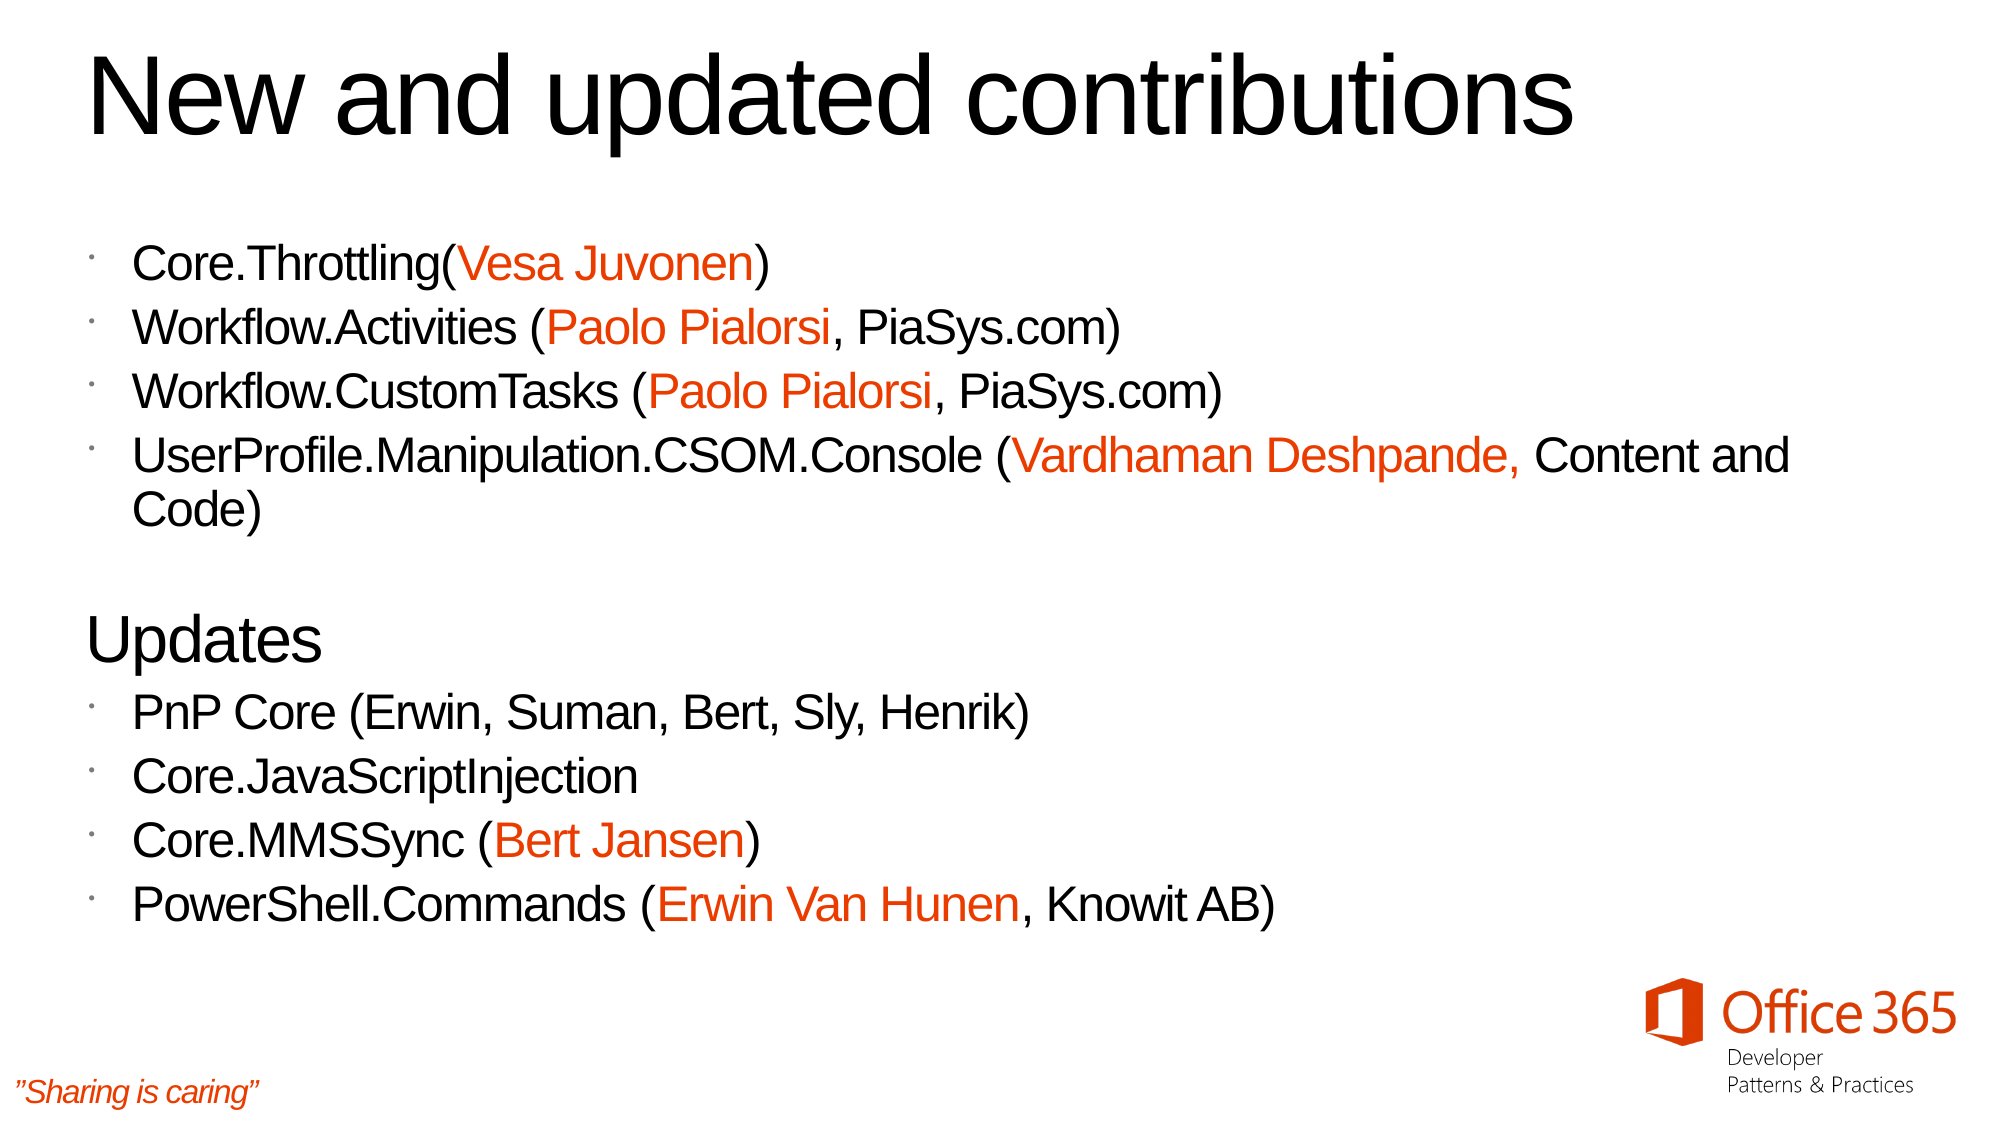

# New and updated contributions
Core.Throttling(Vesa Juvonen)
Workflow.Activities (Paolo Pialorsi, PiaSys.com)
Workflow.CustomTasks (Paolo Pialorsi, PiaSys.com)
UserProfile.Manipulation.CSOM.Console (Vardhaman Deshpande, Content and Code)
Updates
PnP Core (Erwin, Suman, Bert, Sly, Henrik)
Core.JavaScriptInjection
Core.MMSSync (Bert Jansen)
PowerShell.Commands (Erwin Van Hunen, Knowit AB)